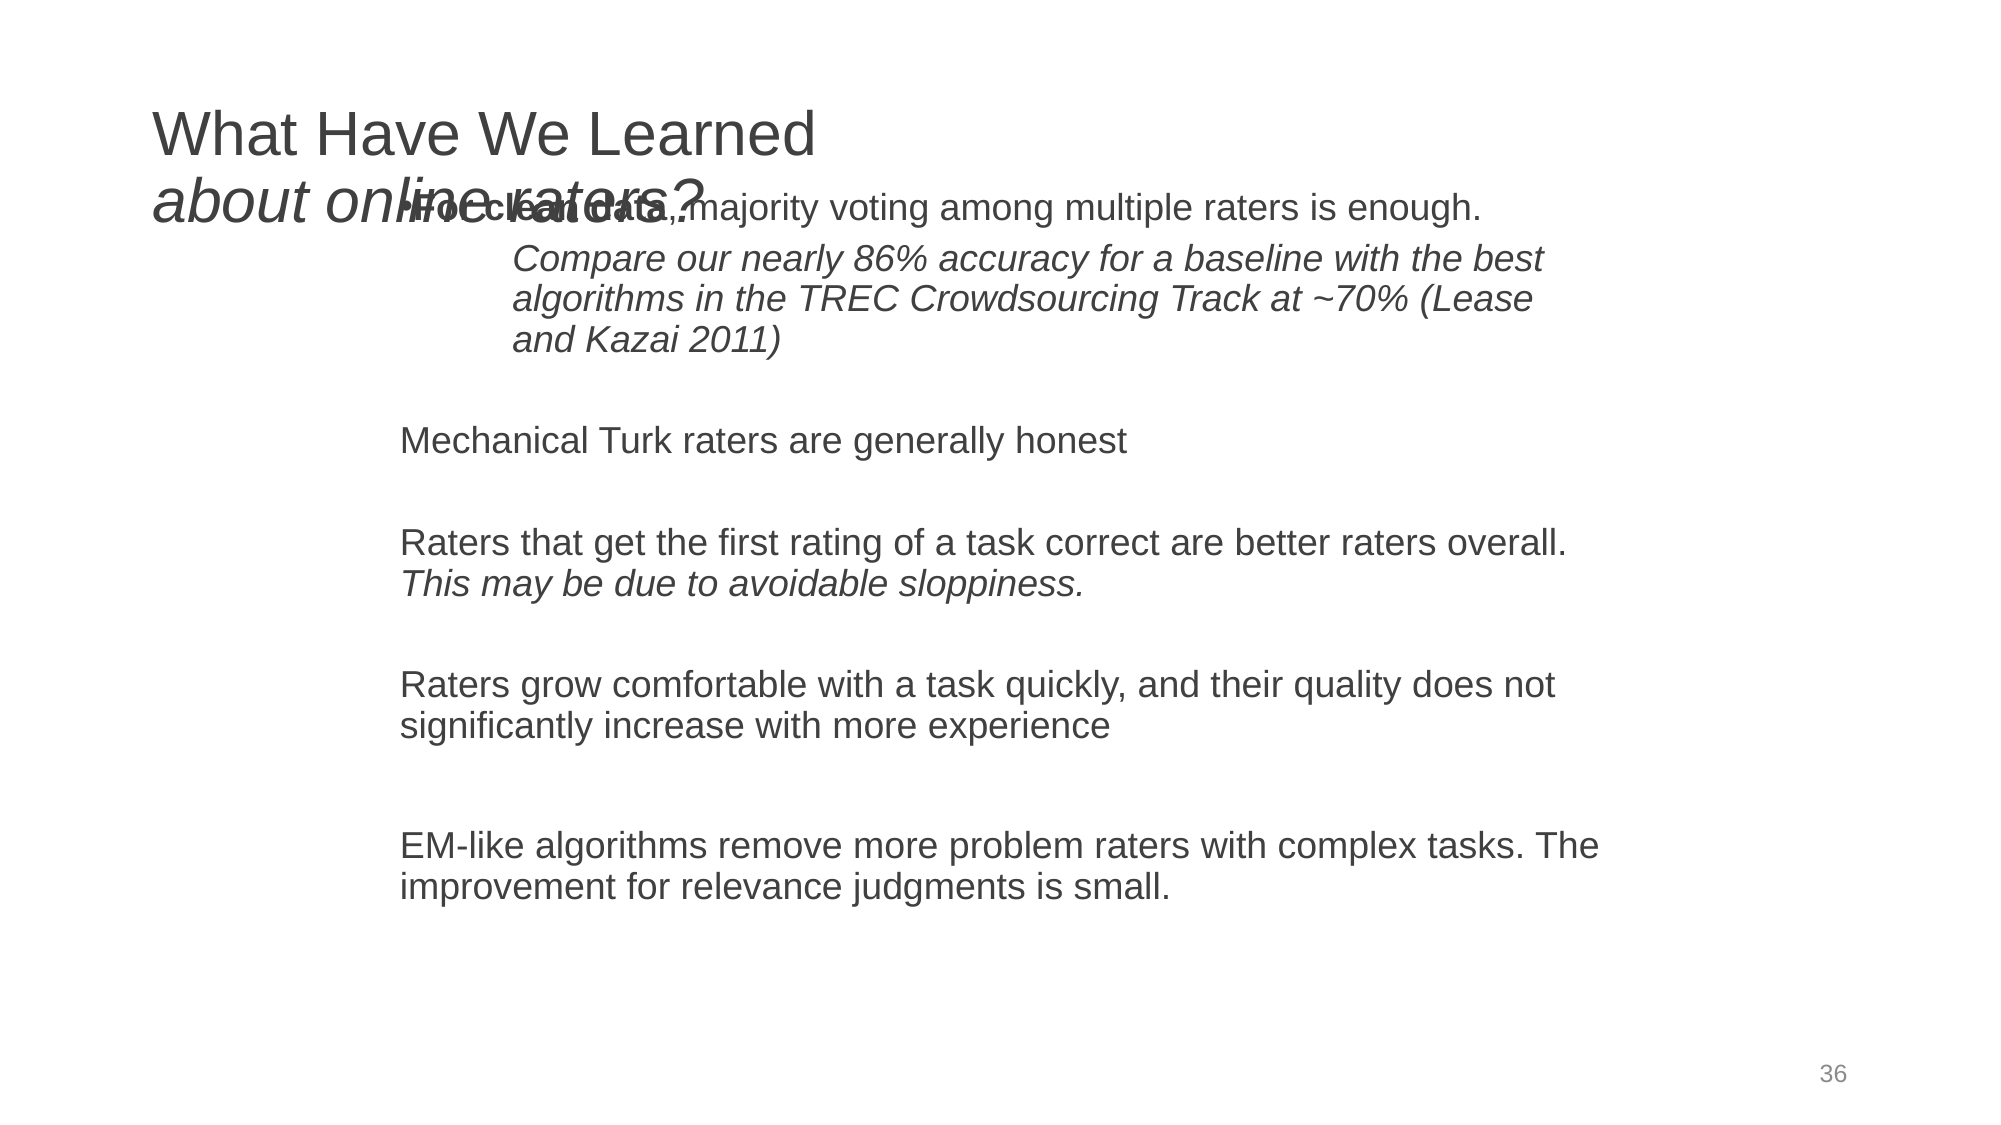

# What Have We Learned about online raters?
For clean data, majority voting among multiple raters is enough.
Compare our nearly 86% accuracy for a baseline with the best algorithms in the TREC Crowdsourcing Track at ~70% (Lease and Kazai 2011)

Mechanical Turk raters are generally honest

Raters that get the first rating of a task correct are better raters overall. This may be due to avoidable sloppiness.

Raters grow comfortable with a task quickly, and their quality does not significantly increase with more experience

EM-like algorithms remove more problem raters with complex tasks. The improvement for relevance judgments is small.
36